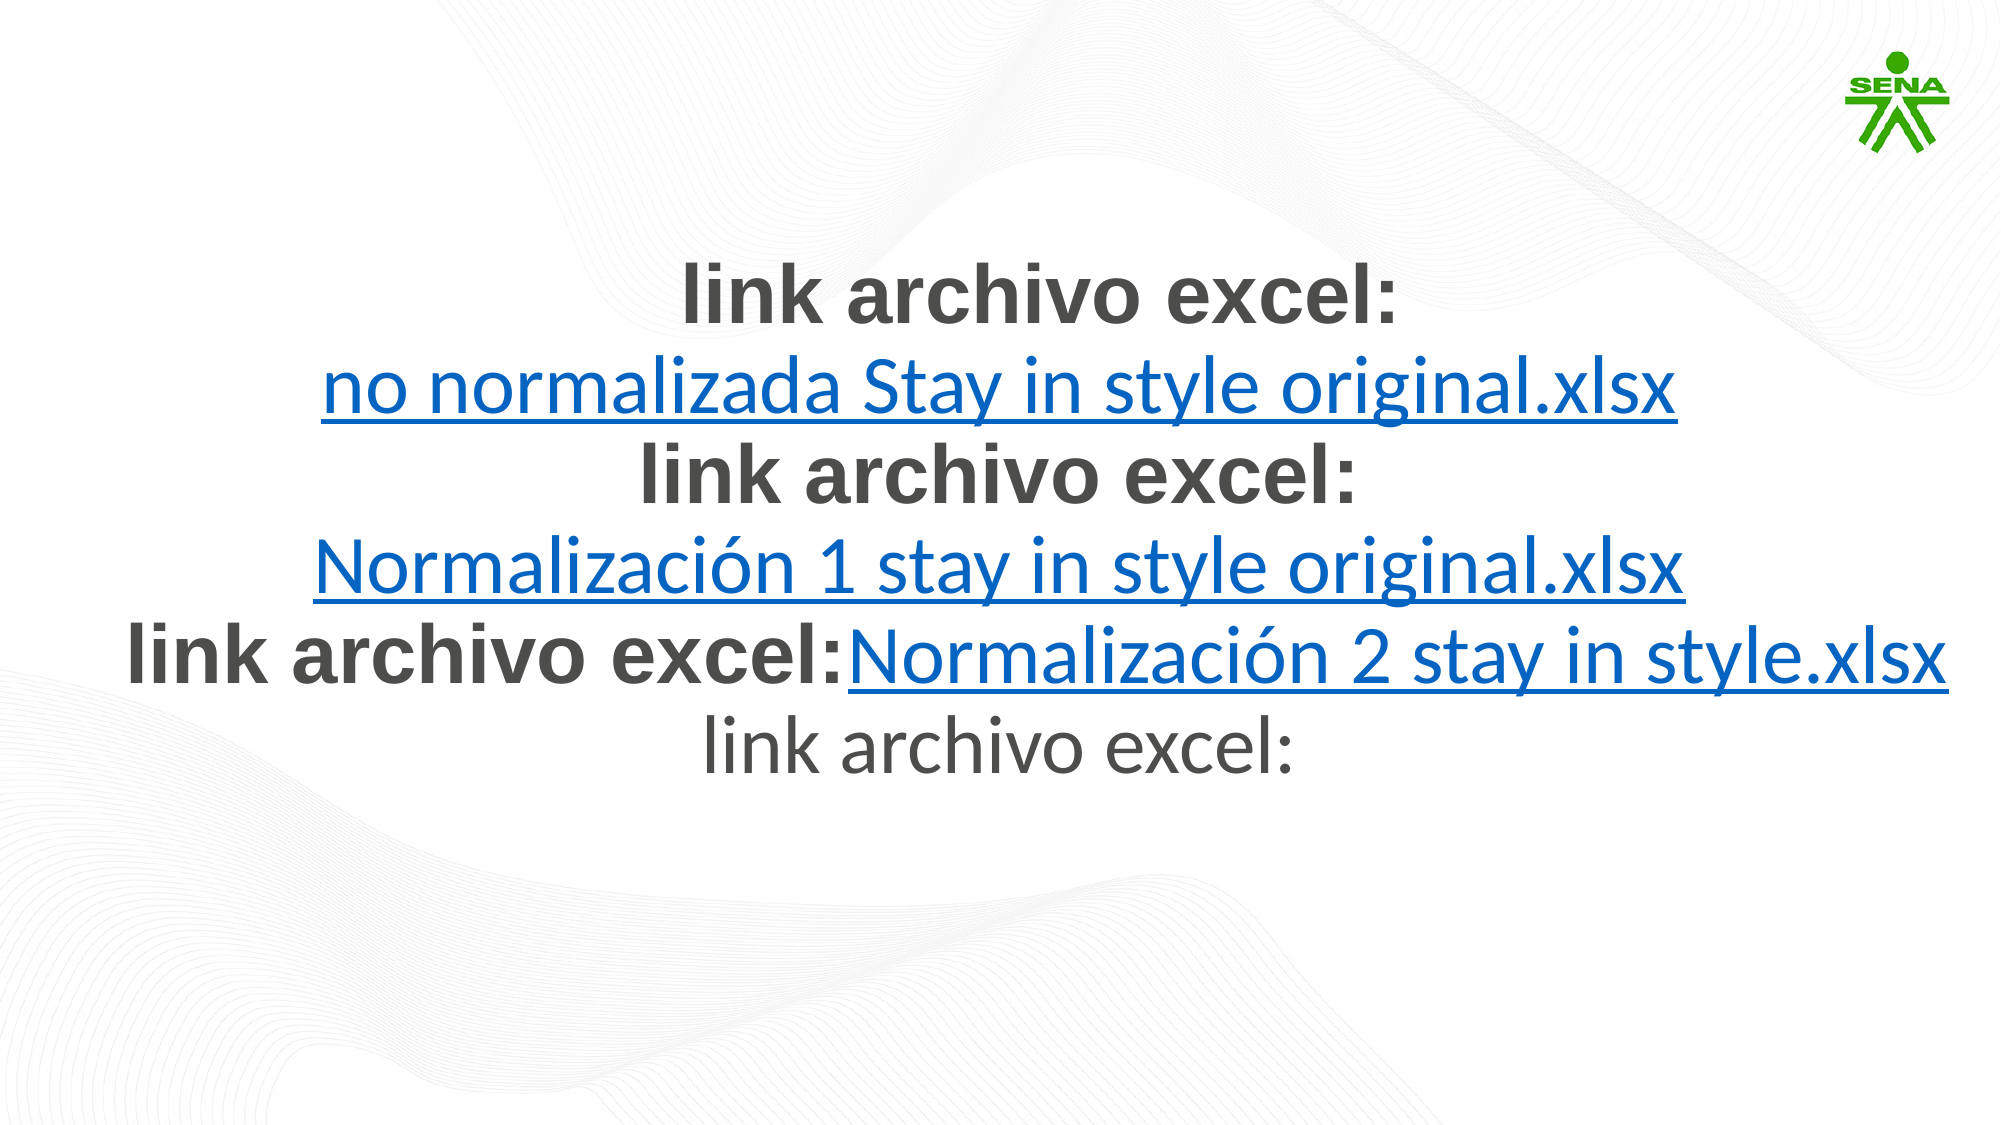

link archivo excel:no normalizada Stay in style original.xlsx
link archivo excel:Normalización 1 stay in style original.xlsx
    link archivo excel:Normalización 2 stay in style.xlsx
link archivo excel: